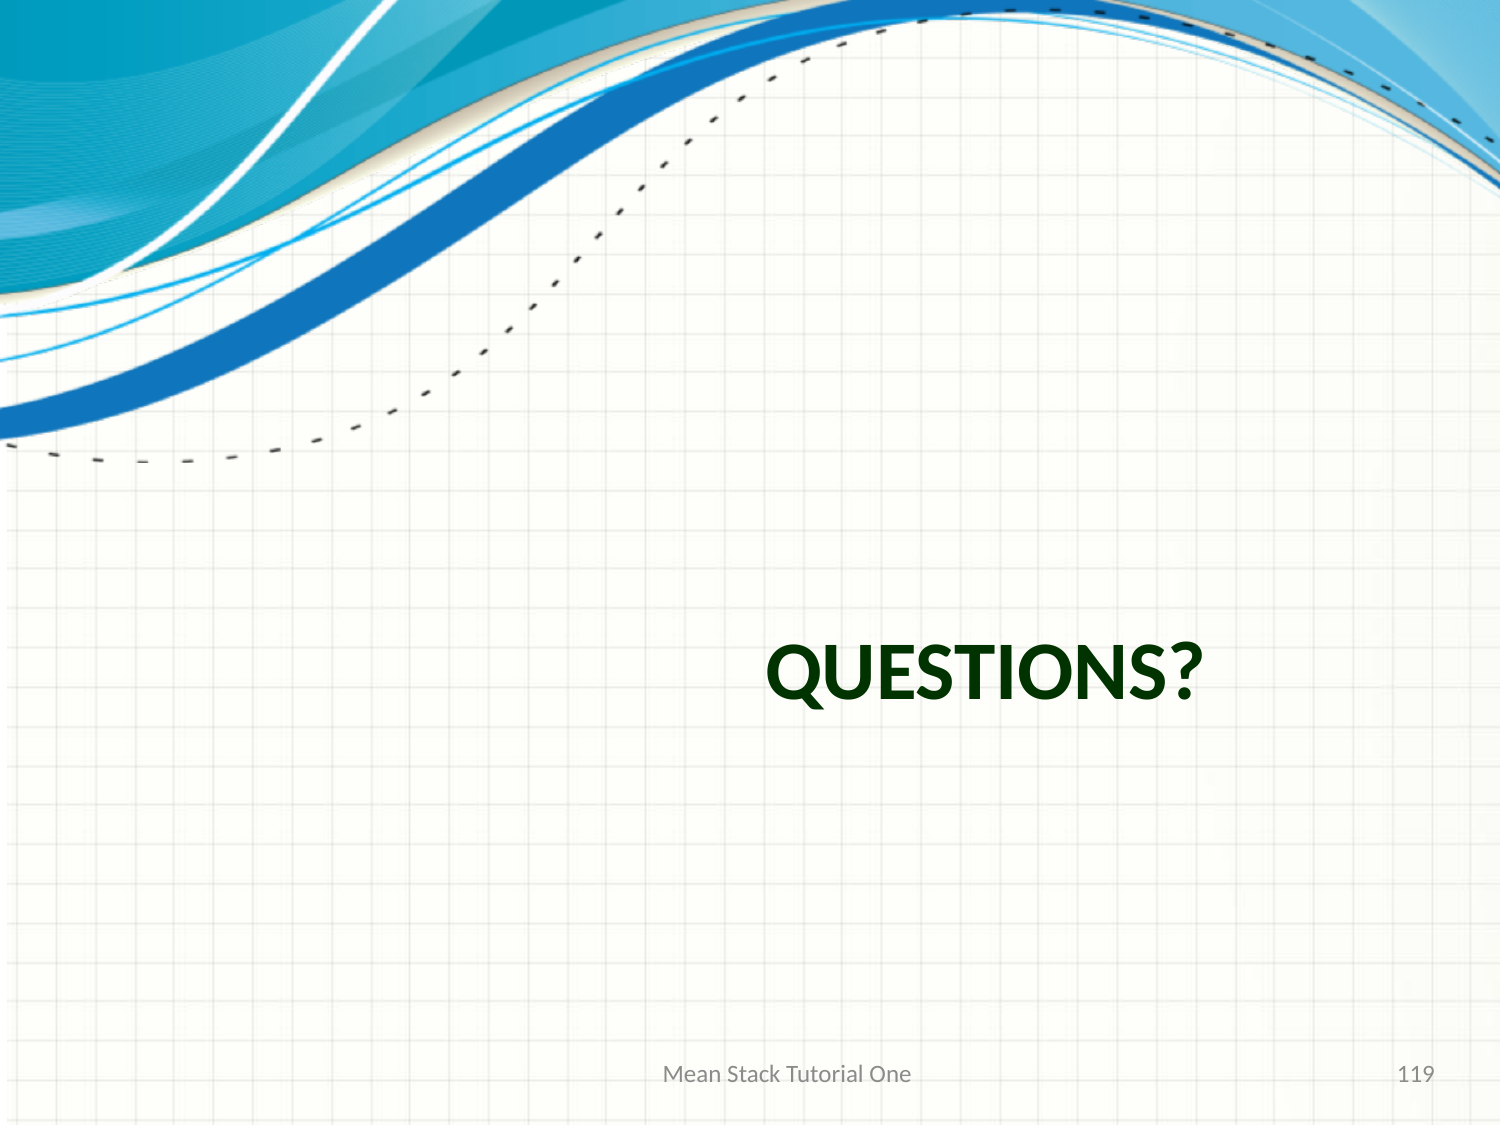

# Questions?
Mean Stack Tutorial One
119